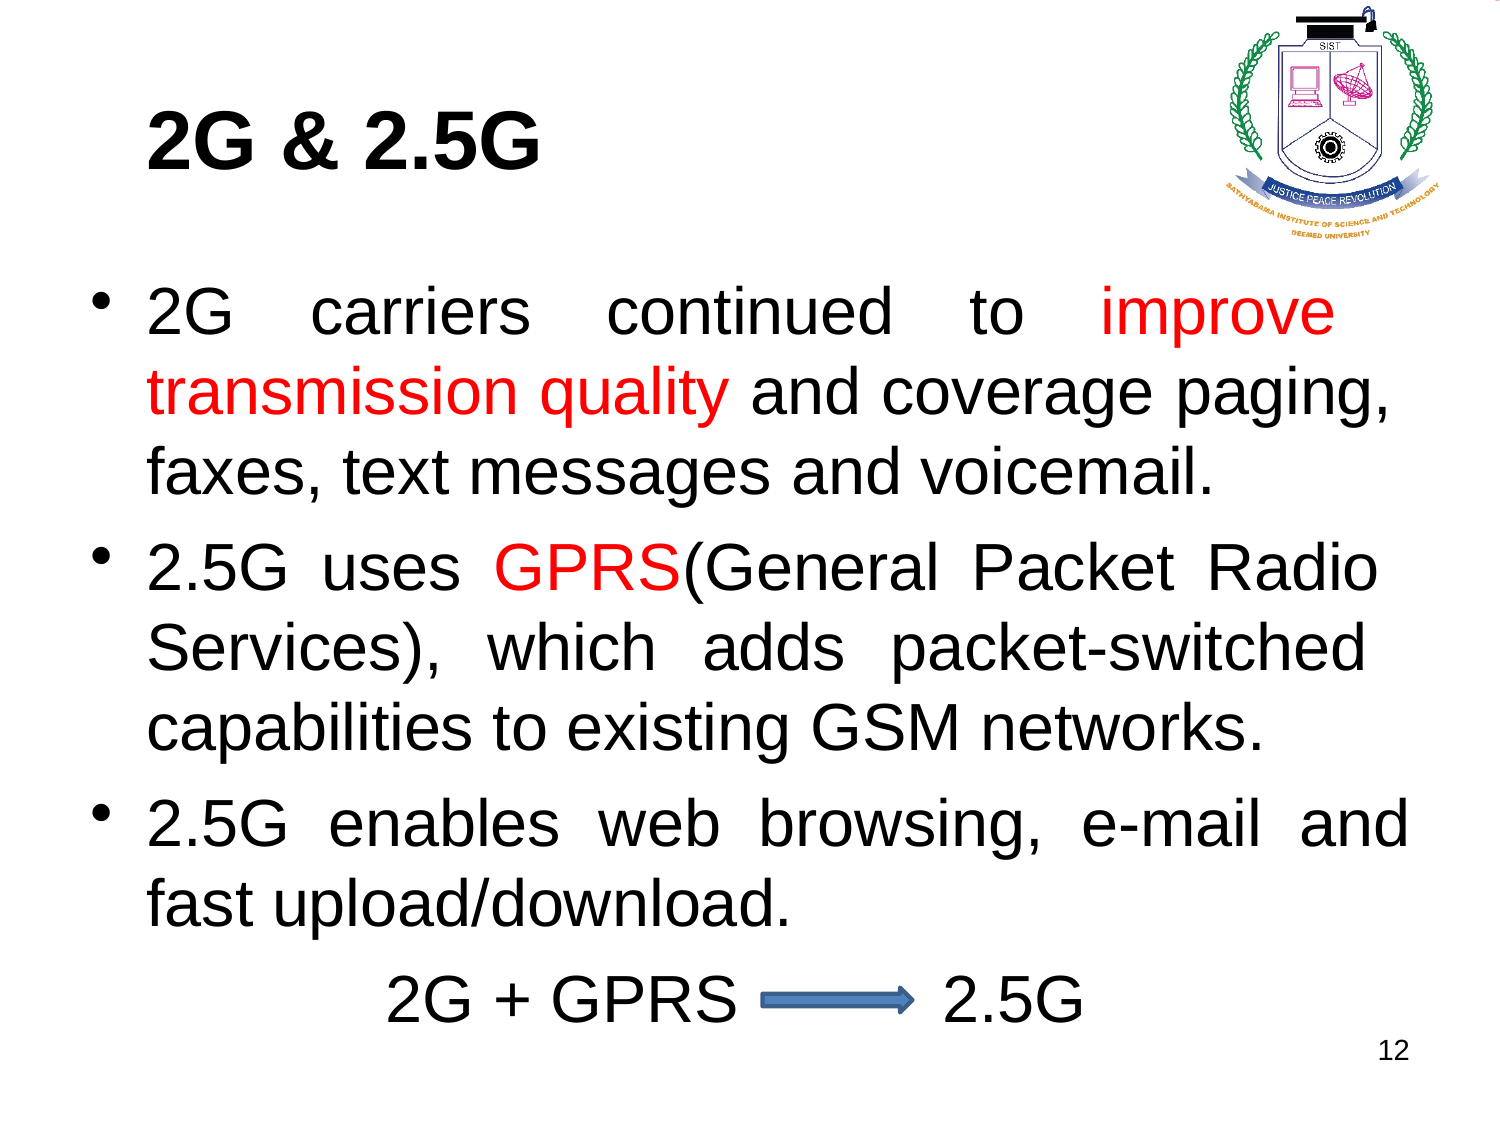

# 2G & 2.5G
2G carriers continued to improve  transmission quality and coverage paging,  faxes, text messages and voicemail.
2.5G uses GPRS(General Packet Radio  Services), which adds packet-switched  capabilities to existing GSM networks.
2.5G enables web browsing, e-mail and fast upload/download.
                2G + GPRS           2.5G

12